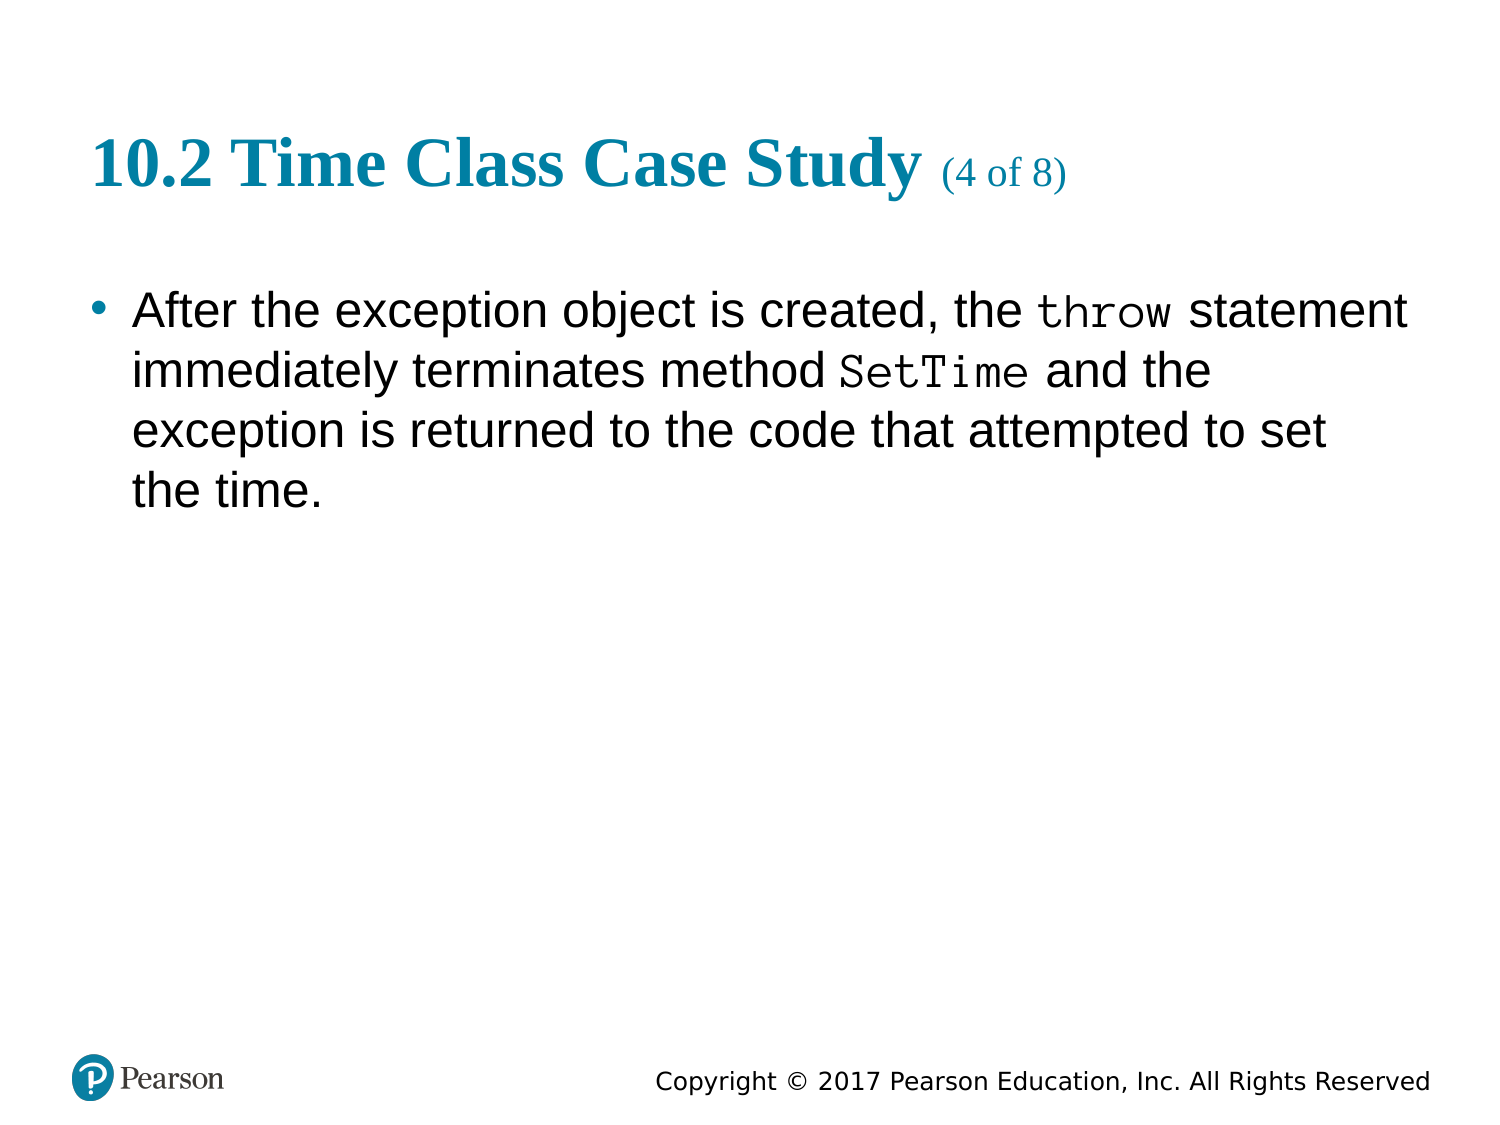

# 10.2 Time Class Case Study (4 of 8)
After the exception object is created, the throw statement immediately terminates method SetTime and the exception is returned to the code that attempted to set the time.